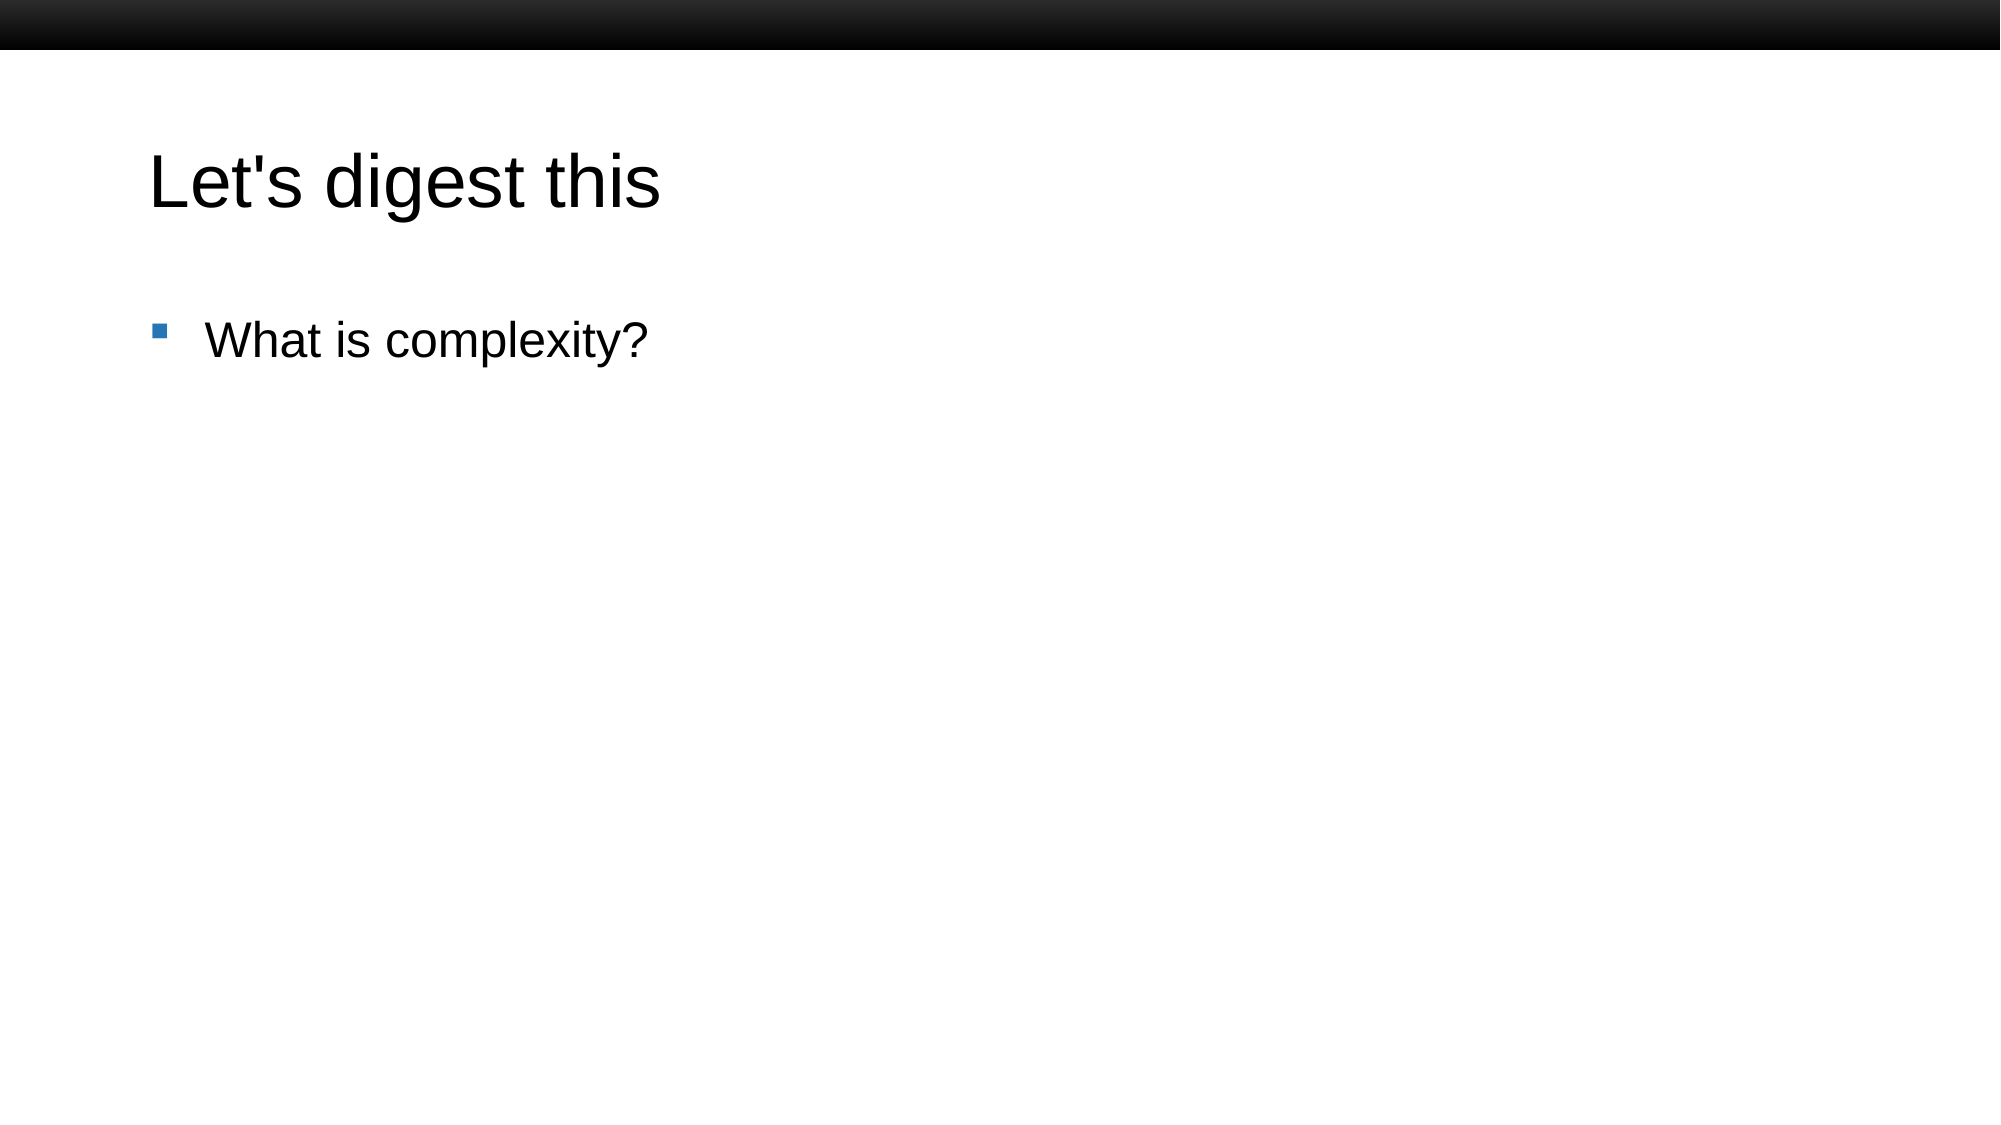

# Let's digest this
What is complexity?